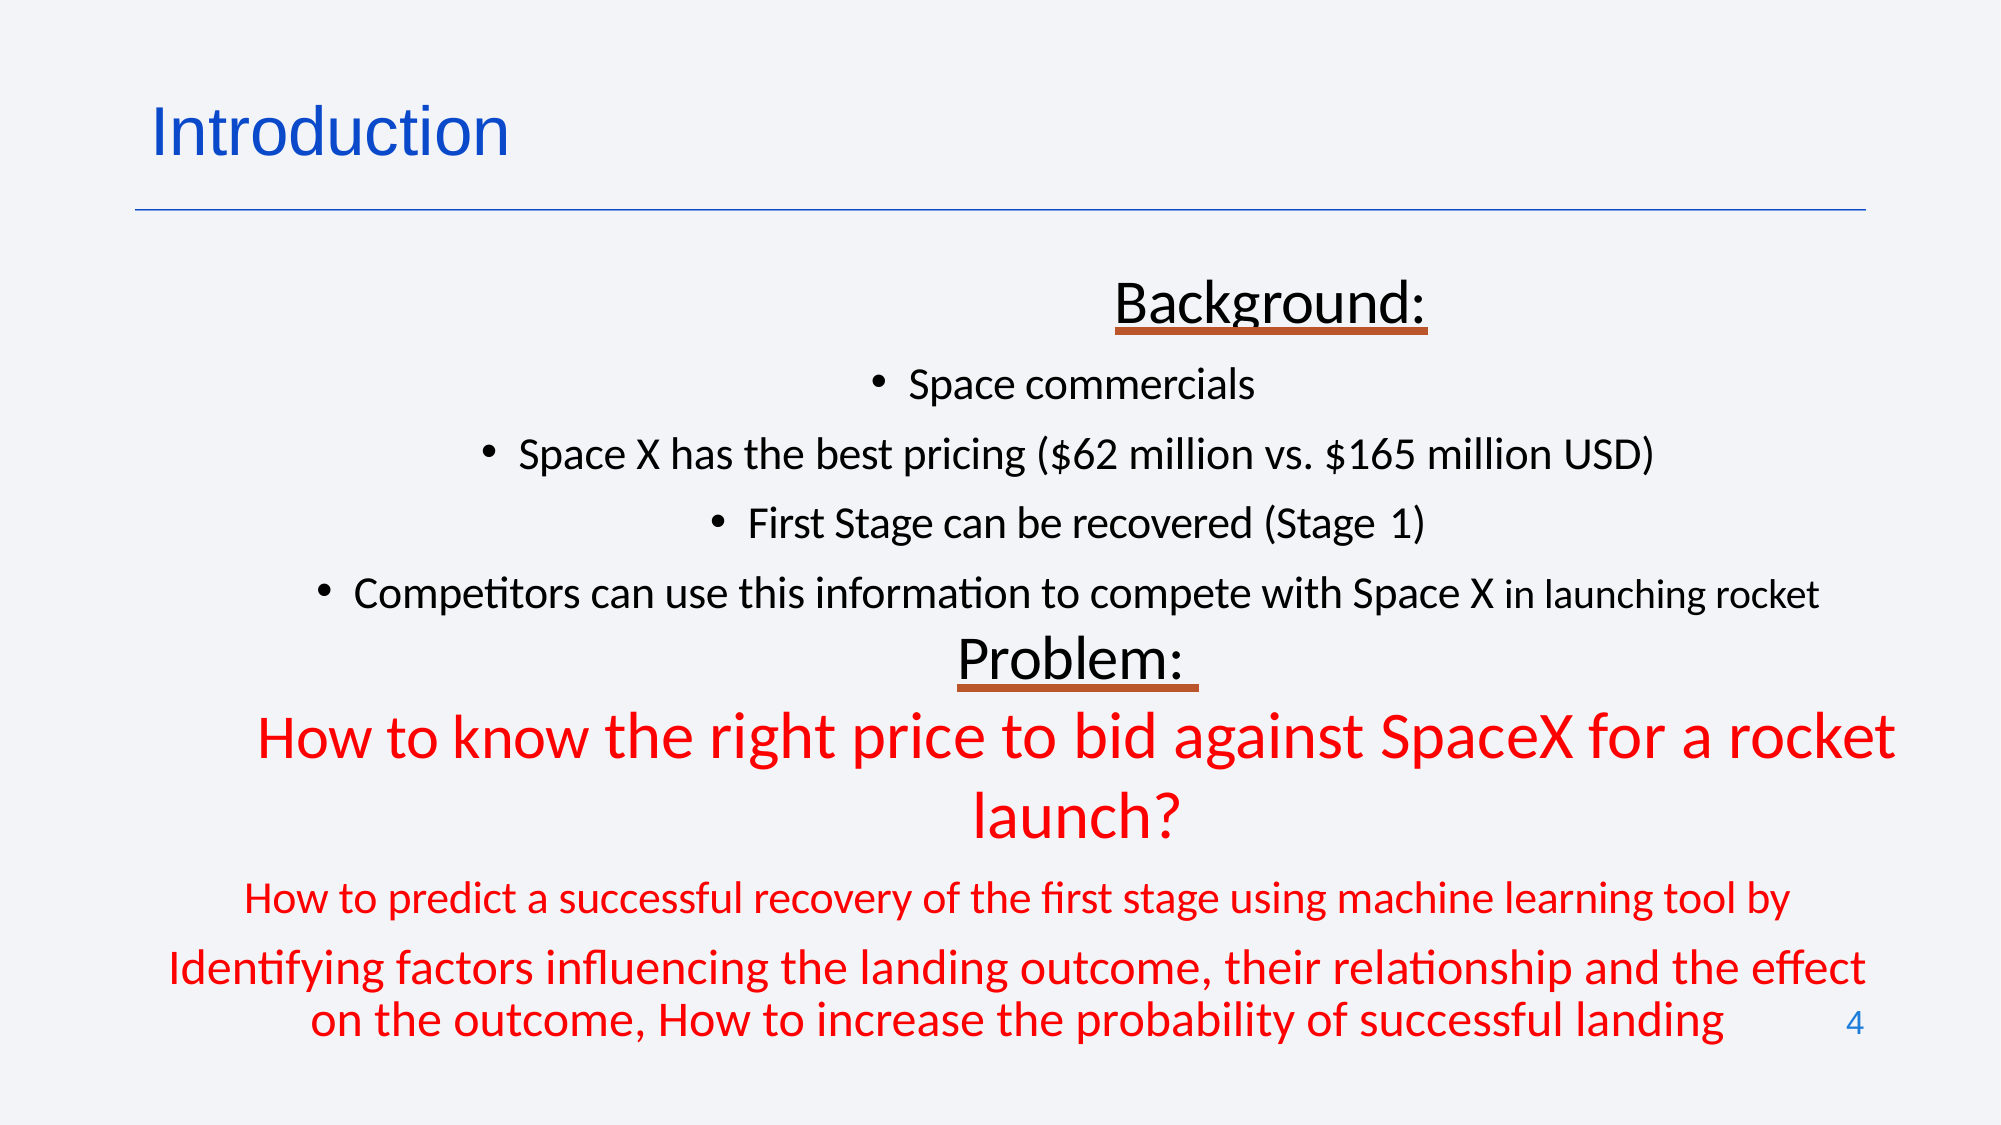

Introduction
Background:
Space commercials
Space X has the best pricing ($62 million vs. $165 million USD)
First Stage can be recovered (Stage 1)
Competitors can use this information to compete with Space X in launching rocket
Problem:
How to know the right price to bid against SpaceX for a rocket launch?
How to predict a successful recovery of the first stage using machine learning tool by
Identifying factors influencing the landing outcome, their relationship and the effect on the outcome, How to increase the probability of successful landing

4